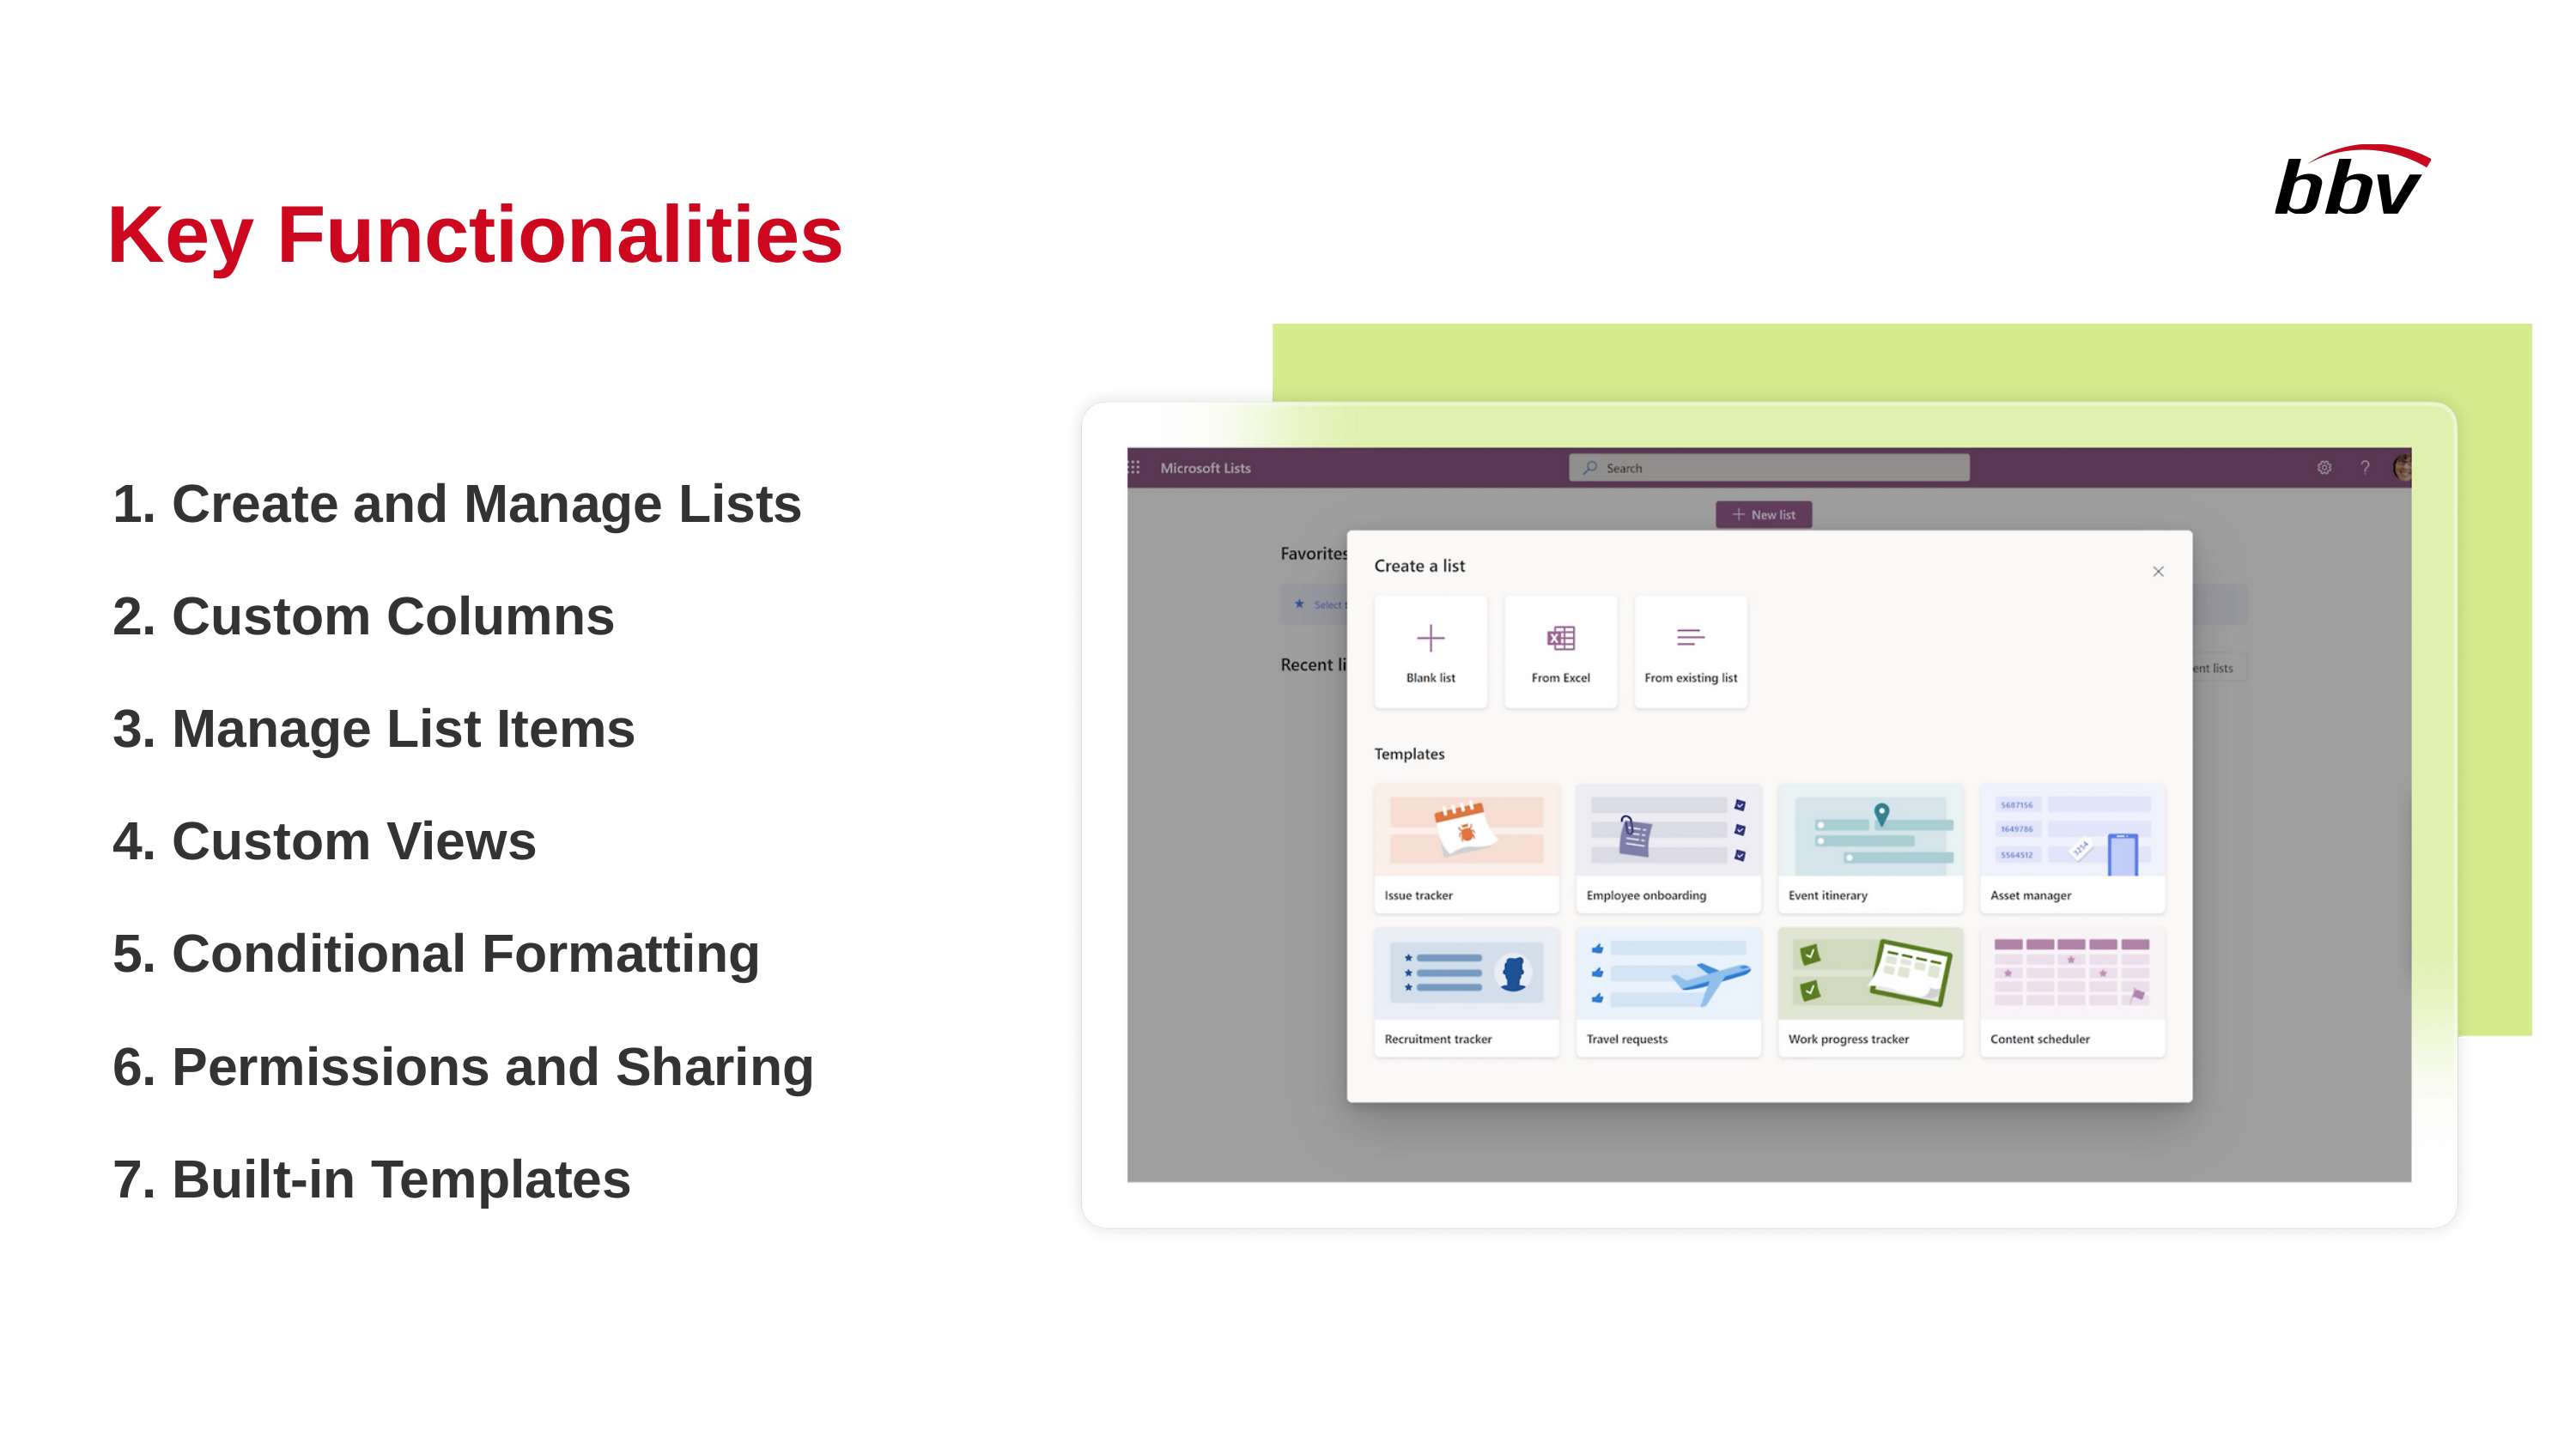

Key Functionalities

 Create and Manage Lists
 Custom Columns
 Manage List Items
 Custom Views
 Conditional Formatting
 Permissions and Sharing
 Built-in Templates